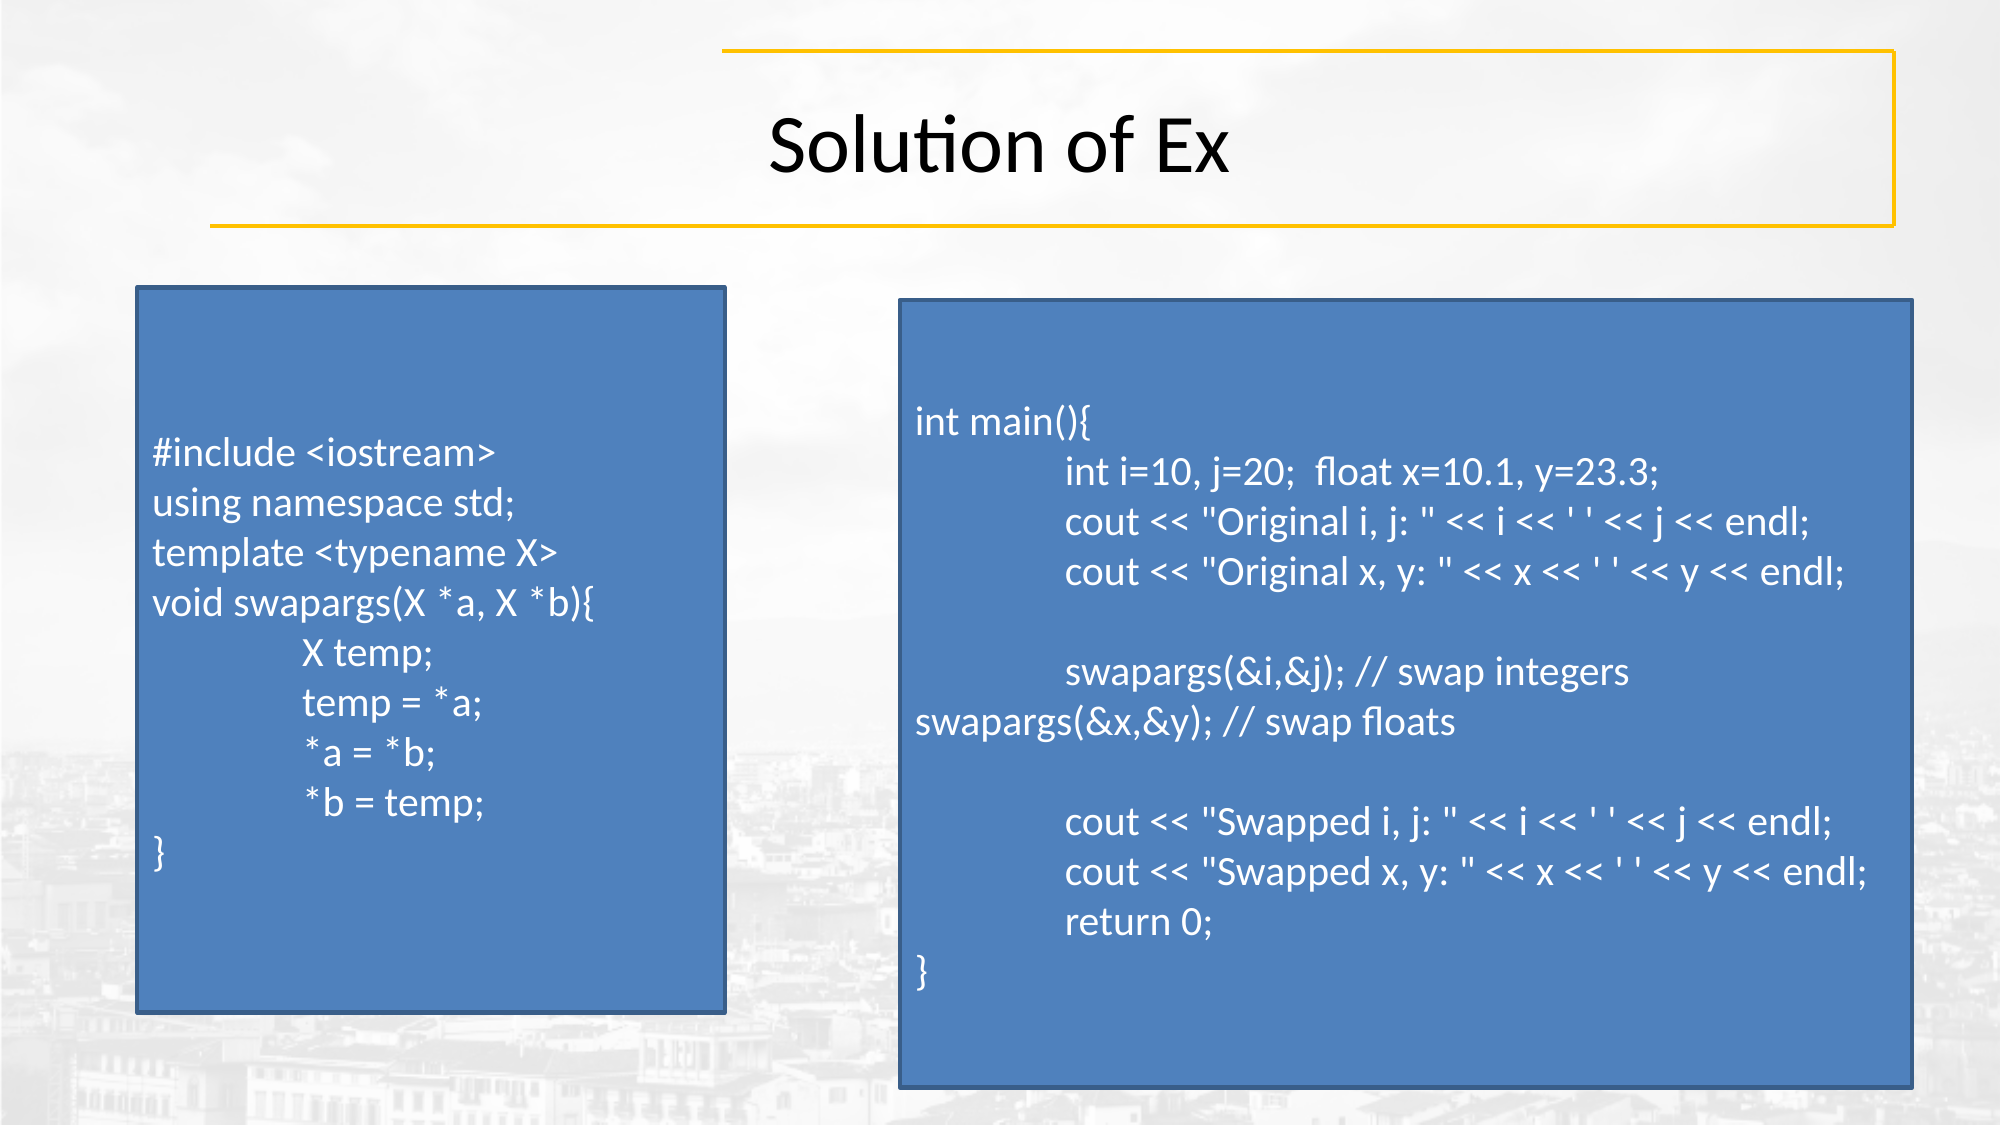

# Solution of Ex
#include <iostream>
using namespace std;
template <typename X>
void swapargs(X *a, X *b){
	X temp;
	temp = *a;
	*a = *b;
	*b = temp;
}
int main(){
	int i=10, j=20;  float x=10.1, y=23.3;
	cout << "Original i, j: " << i << ' ' << j << endl;  	cout << "Original x, y: " << x << ' ' << y << endl;
	swapargs(&i,&j); // swap integers  	swapargs(&x,&y); // swap floats

	cout << "Swapped i, j: " << i << ' ' << j << endl;  	cout << "Swapped x, y: " << x << ' ' << y << endl;  	return 0;
}